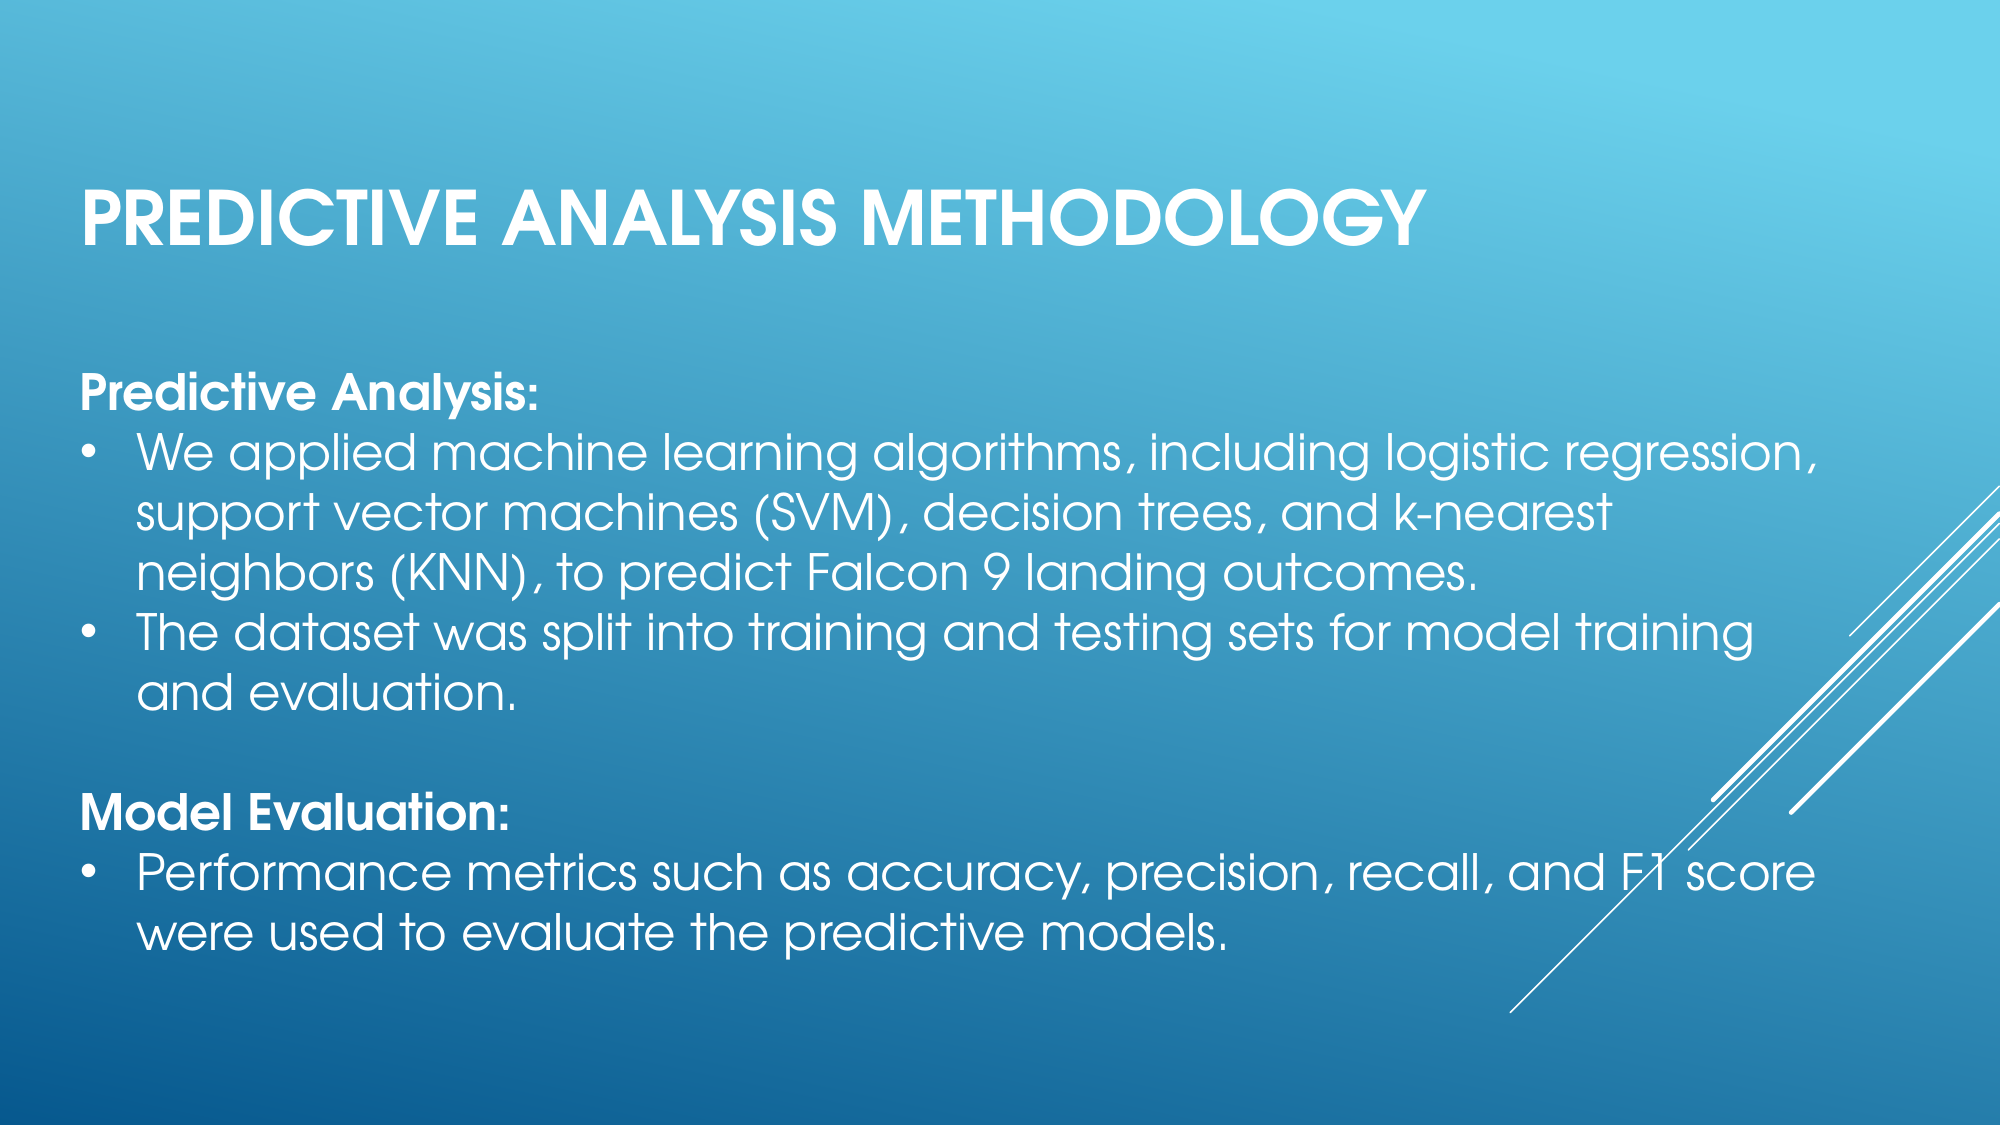

# Predictive Analysis Methodology
Predictive Analysis:
We applied machine learning algorithms, including logistic regression, support vector machines (SVM), decision trees, and k-nearest neighbors (KNN), to predict Falcon 9 landing outcomes.
The dataset was split into training and testing sets for model training and evaluation.

Model Evaluation:
Performance metrics such as accuracy, precision, recall, and F1 score were used to evaluate the predictive models.